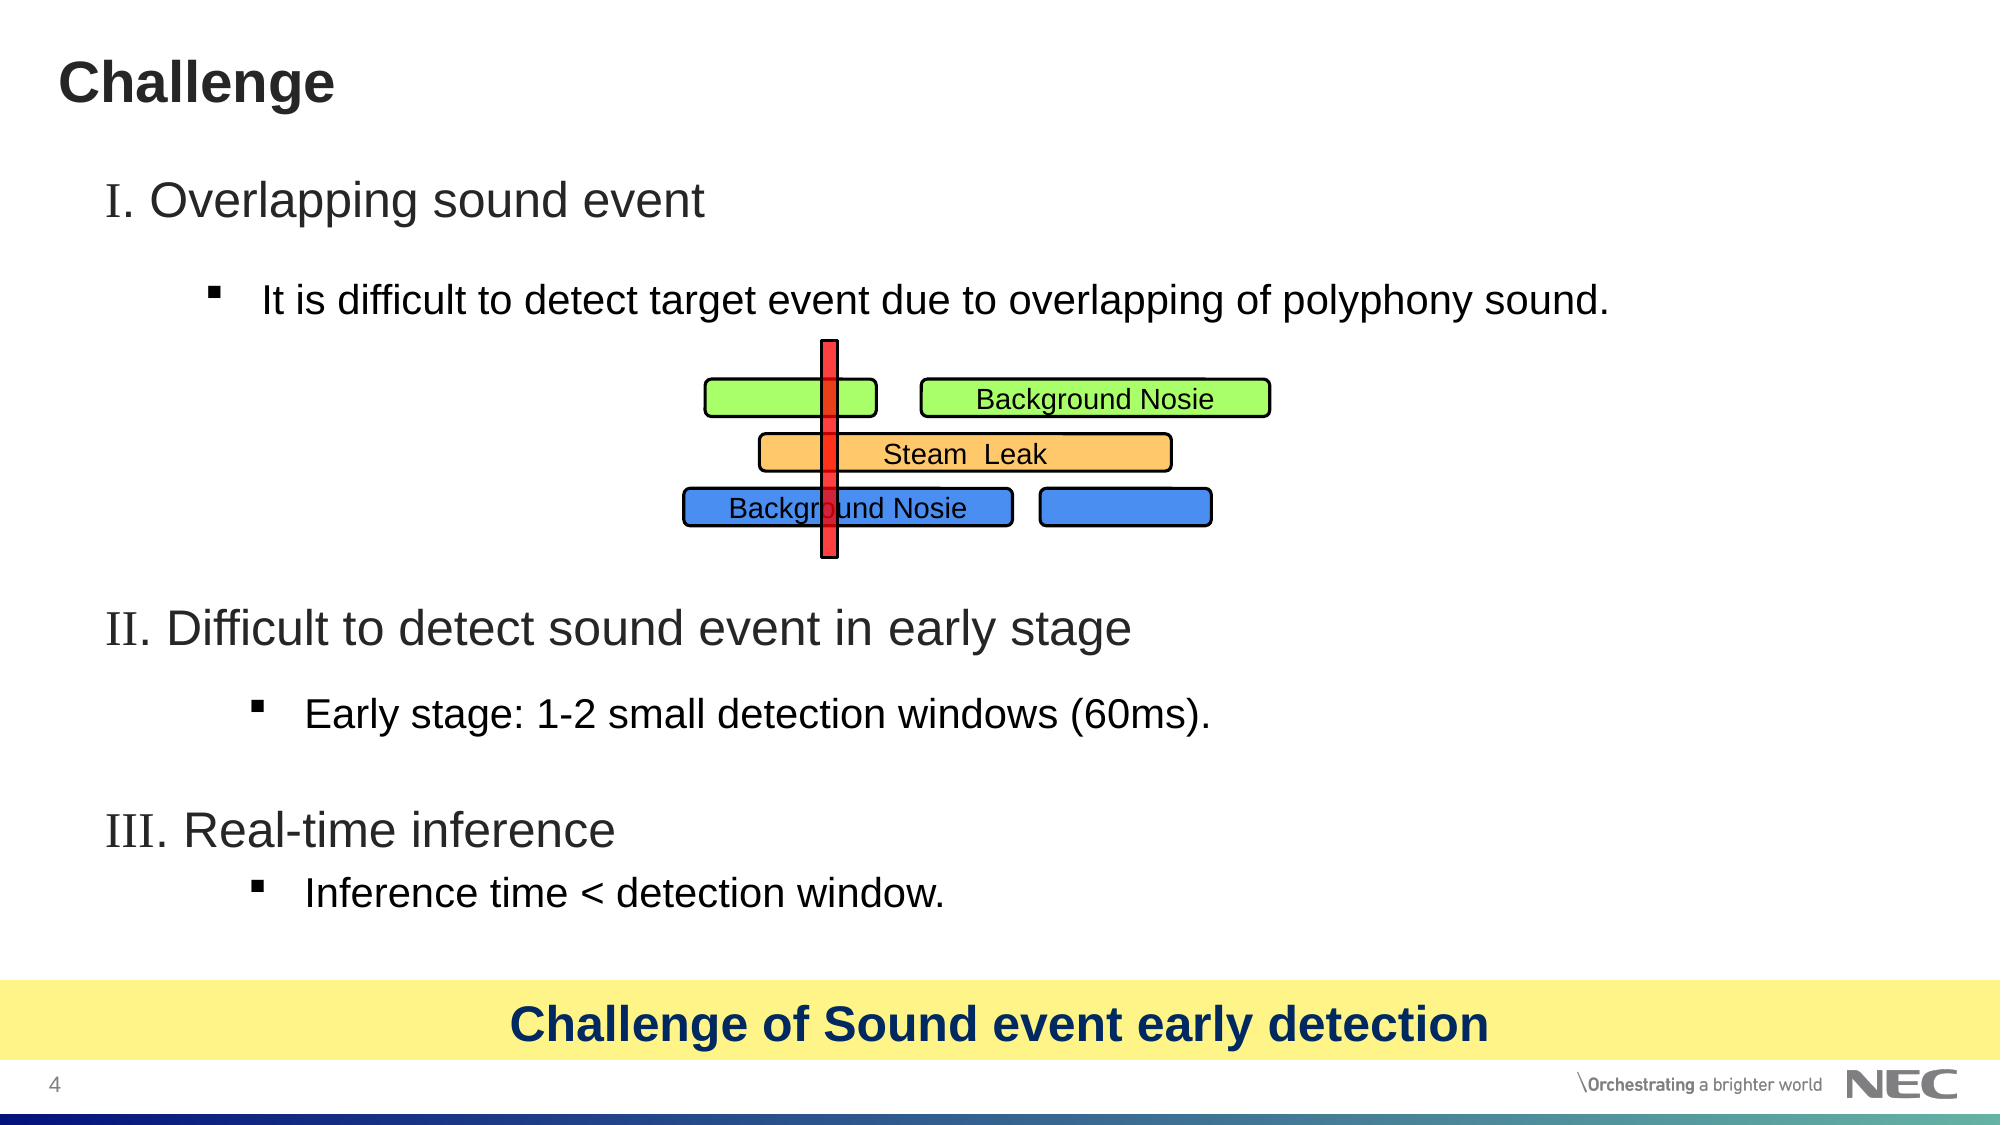

# Challenge
I. Overlapping sound event
It is difficult to detect target event due to overlapping of polyphony sound.
Background Nosie

Steam  Leak

Background Nosie

II. Difficult to detect sound event in early stage
Early stage: 1-2 small detection windows (60ms).
III. Real-time inference
Inference time < detection window.
Challenge of Sound event early detection